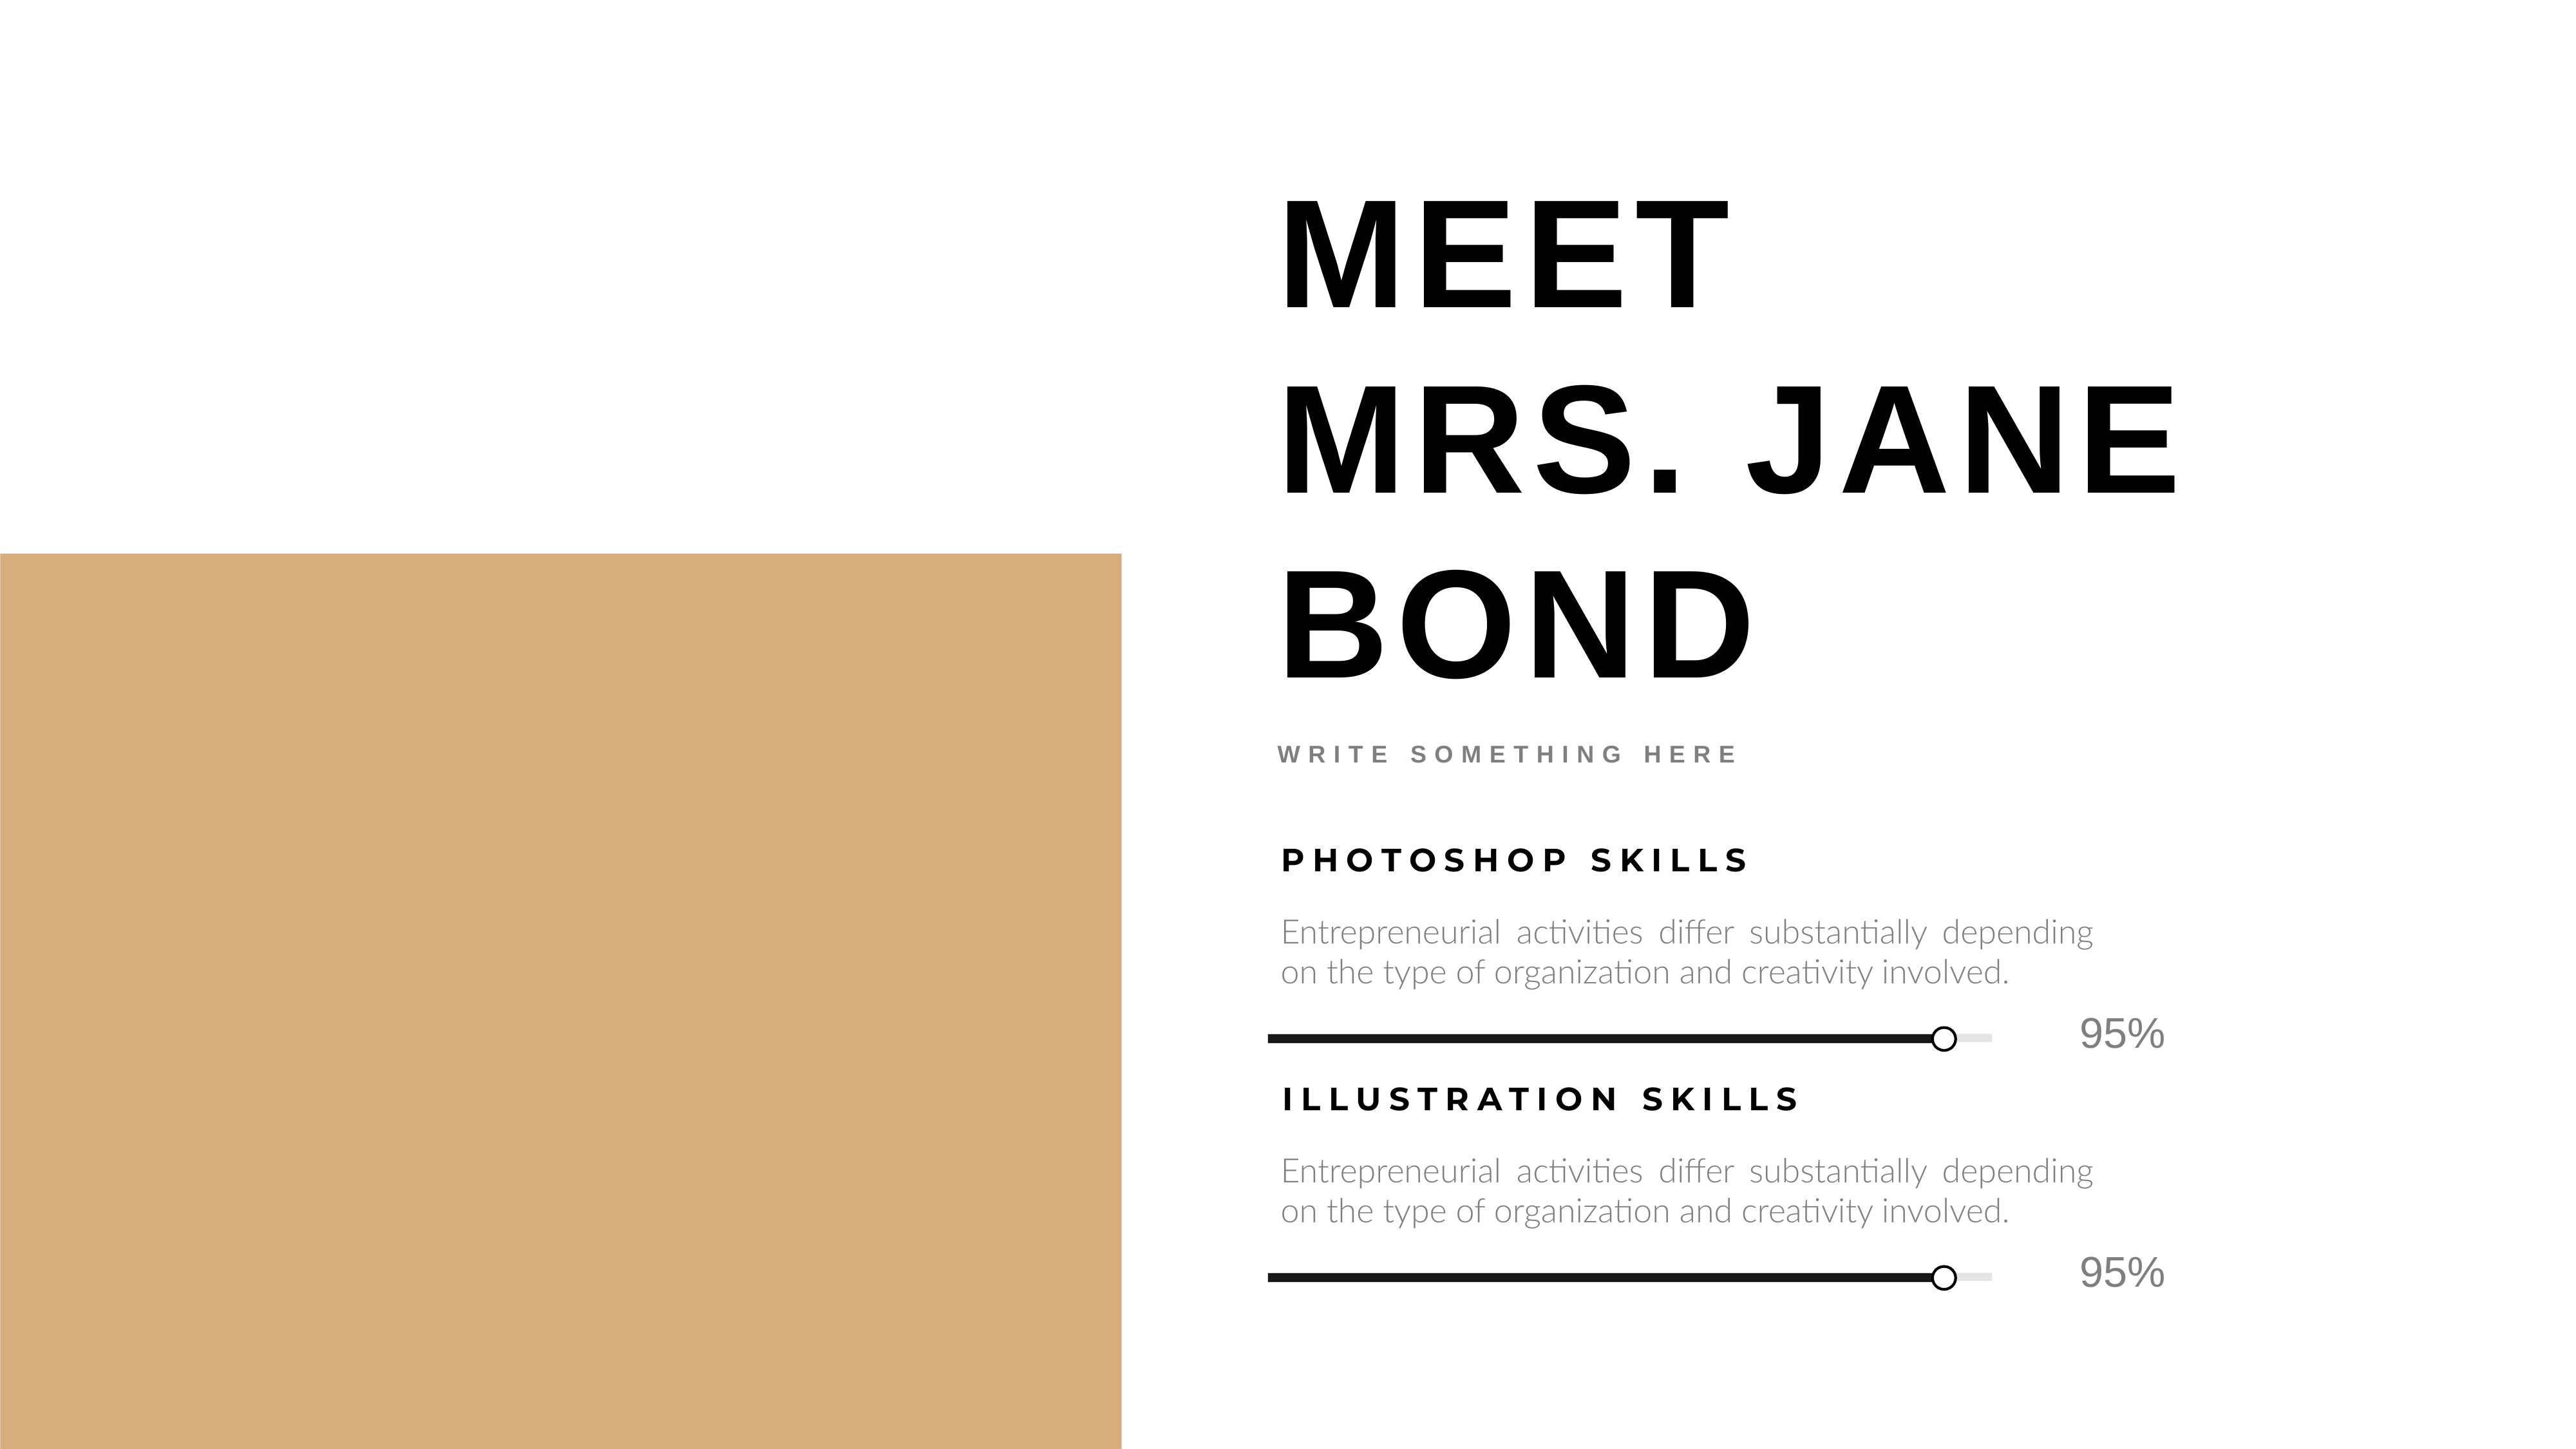

MEET
MRS. JANE
BOND

WRITE SOMETHING HERE
PHOTOSHOP SKILLS
Entrepreneurial activities differ substantially depending on the type of organization and creativity involved.
95%

ILLUSTRATION SKILLS
Entrepreneurial activities differ substantially depending on the type of organization and creativity involved.
95%